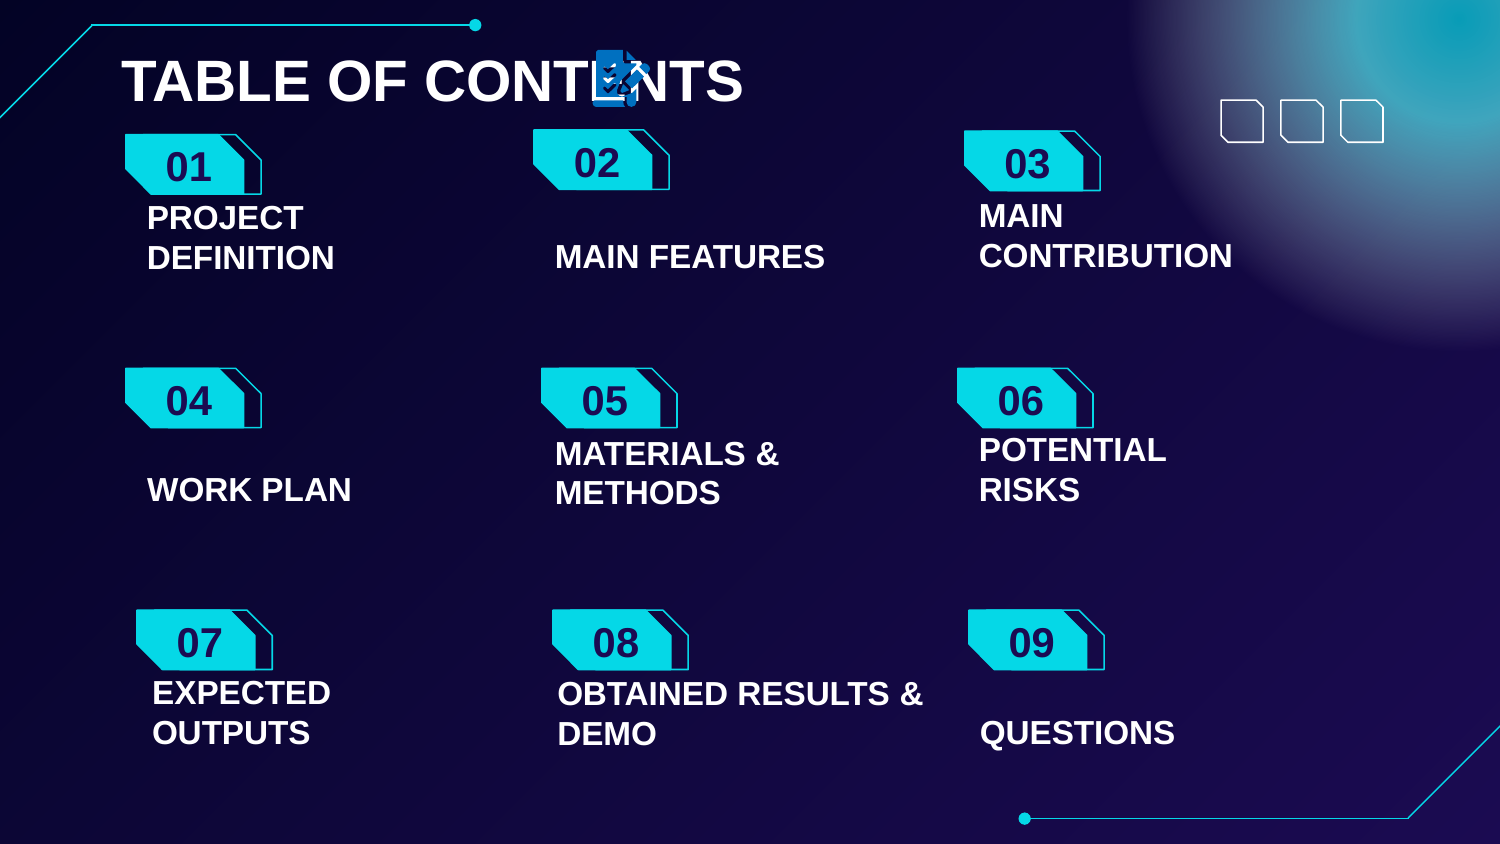

TABLE OF CONTENTS

02
03

# 01

MAIN CONTRIBUTION
MAIN FEATURES
PROJECT DEFINITION
05
06
04

WORK PLAN
POTENTIAL RISKS
MATERIALS & METHODS
08
09
07

EXPECTED OUTPUTS
QUESTIONS
OBTAINED RESULTS & DEMO